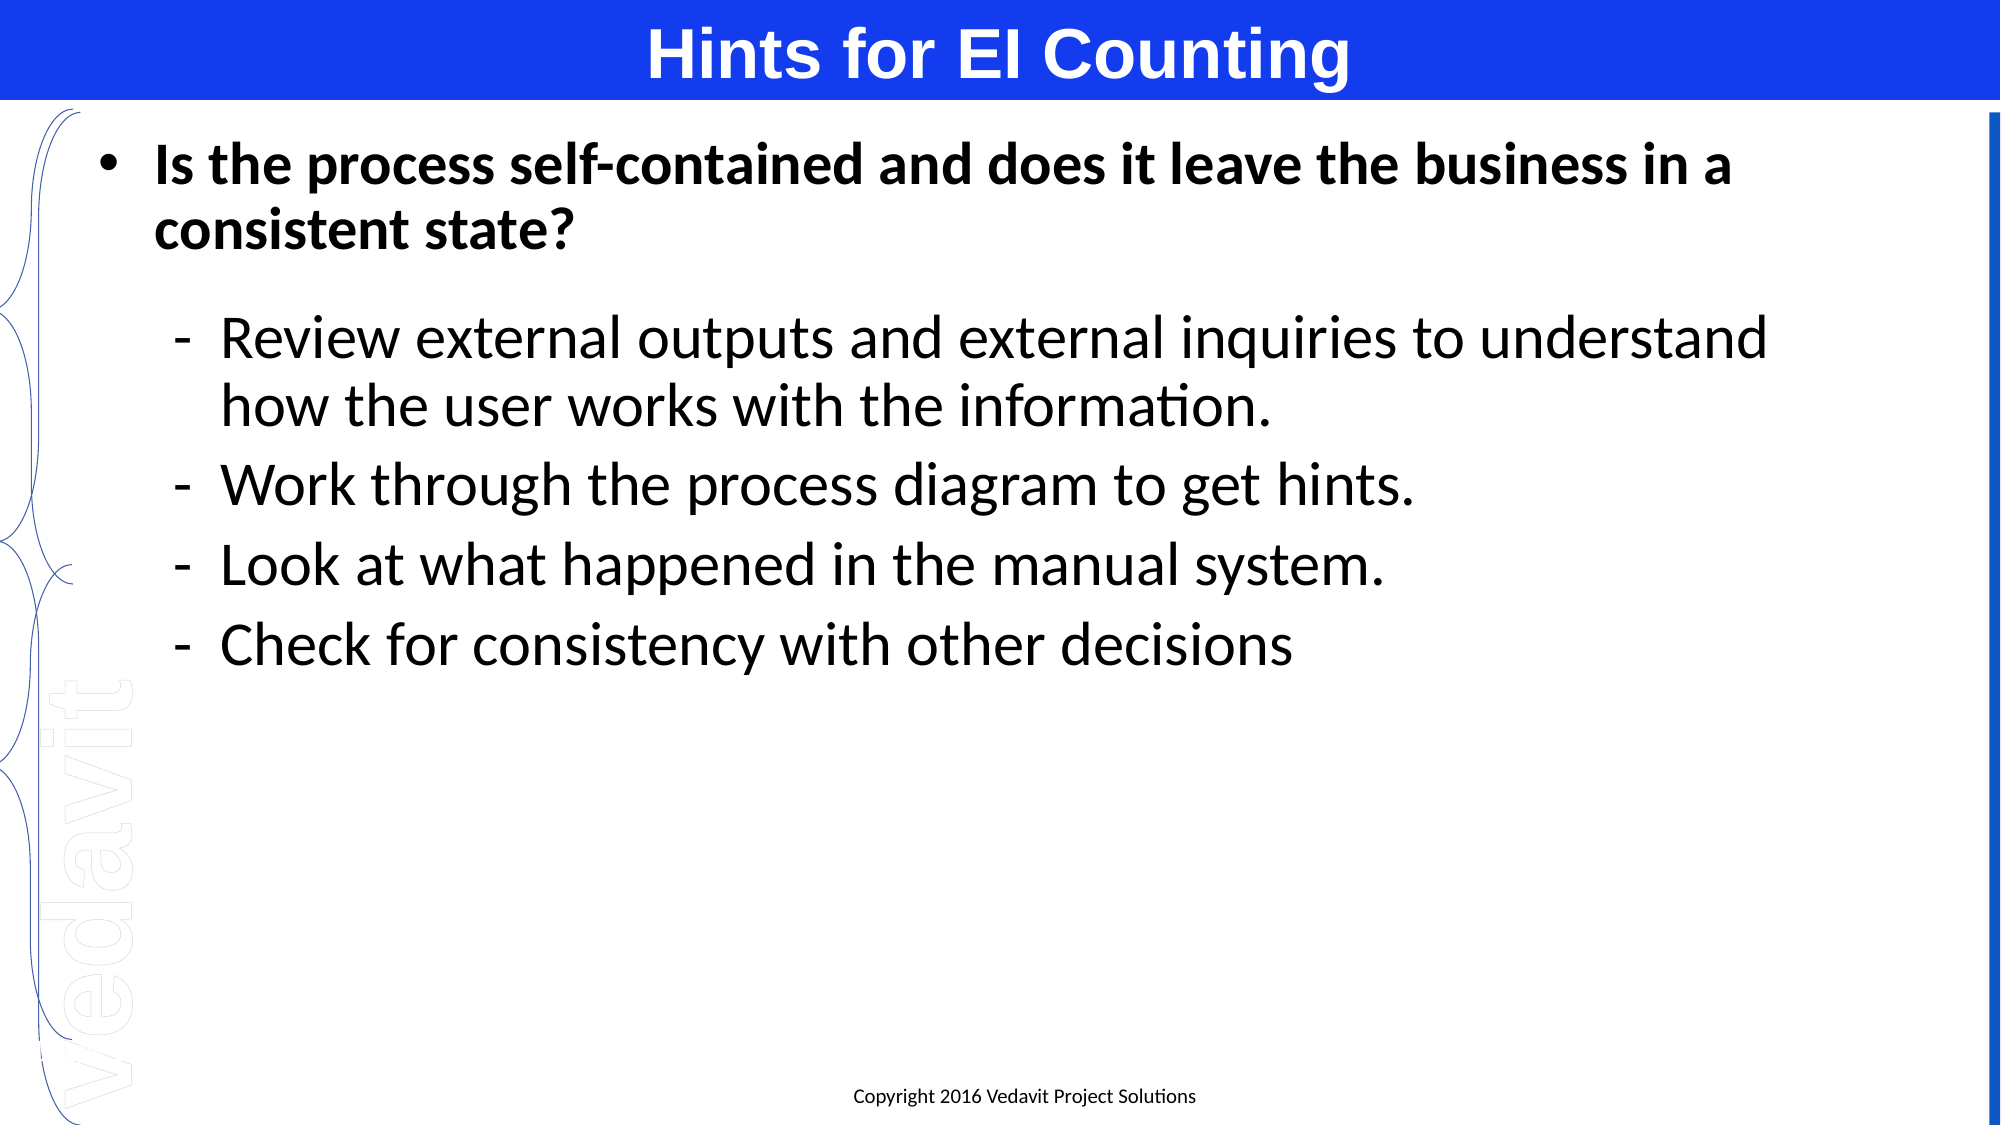

# Hints for EI Counting

Is the process self-contained and does it leave the business in a consistent state?
-	Review external outputs and external inquiries to understand how the user works with the information.
-	Work through the process diagram to get hints.
-	Look at what happened in the manual system.
-	Check for consistency with other decisions
01-Apr-16
Slide #